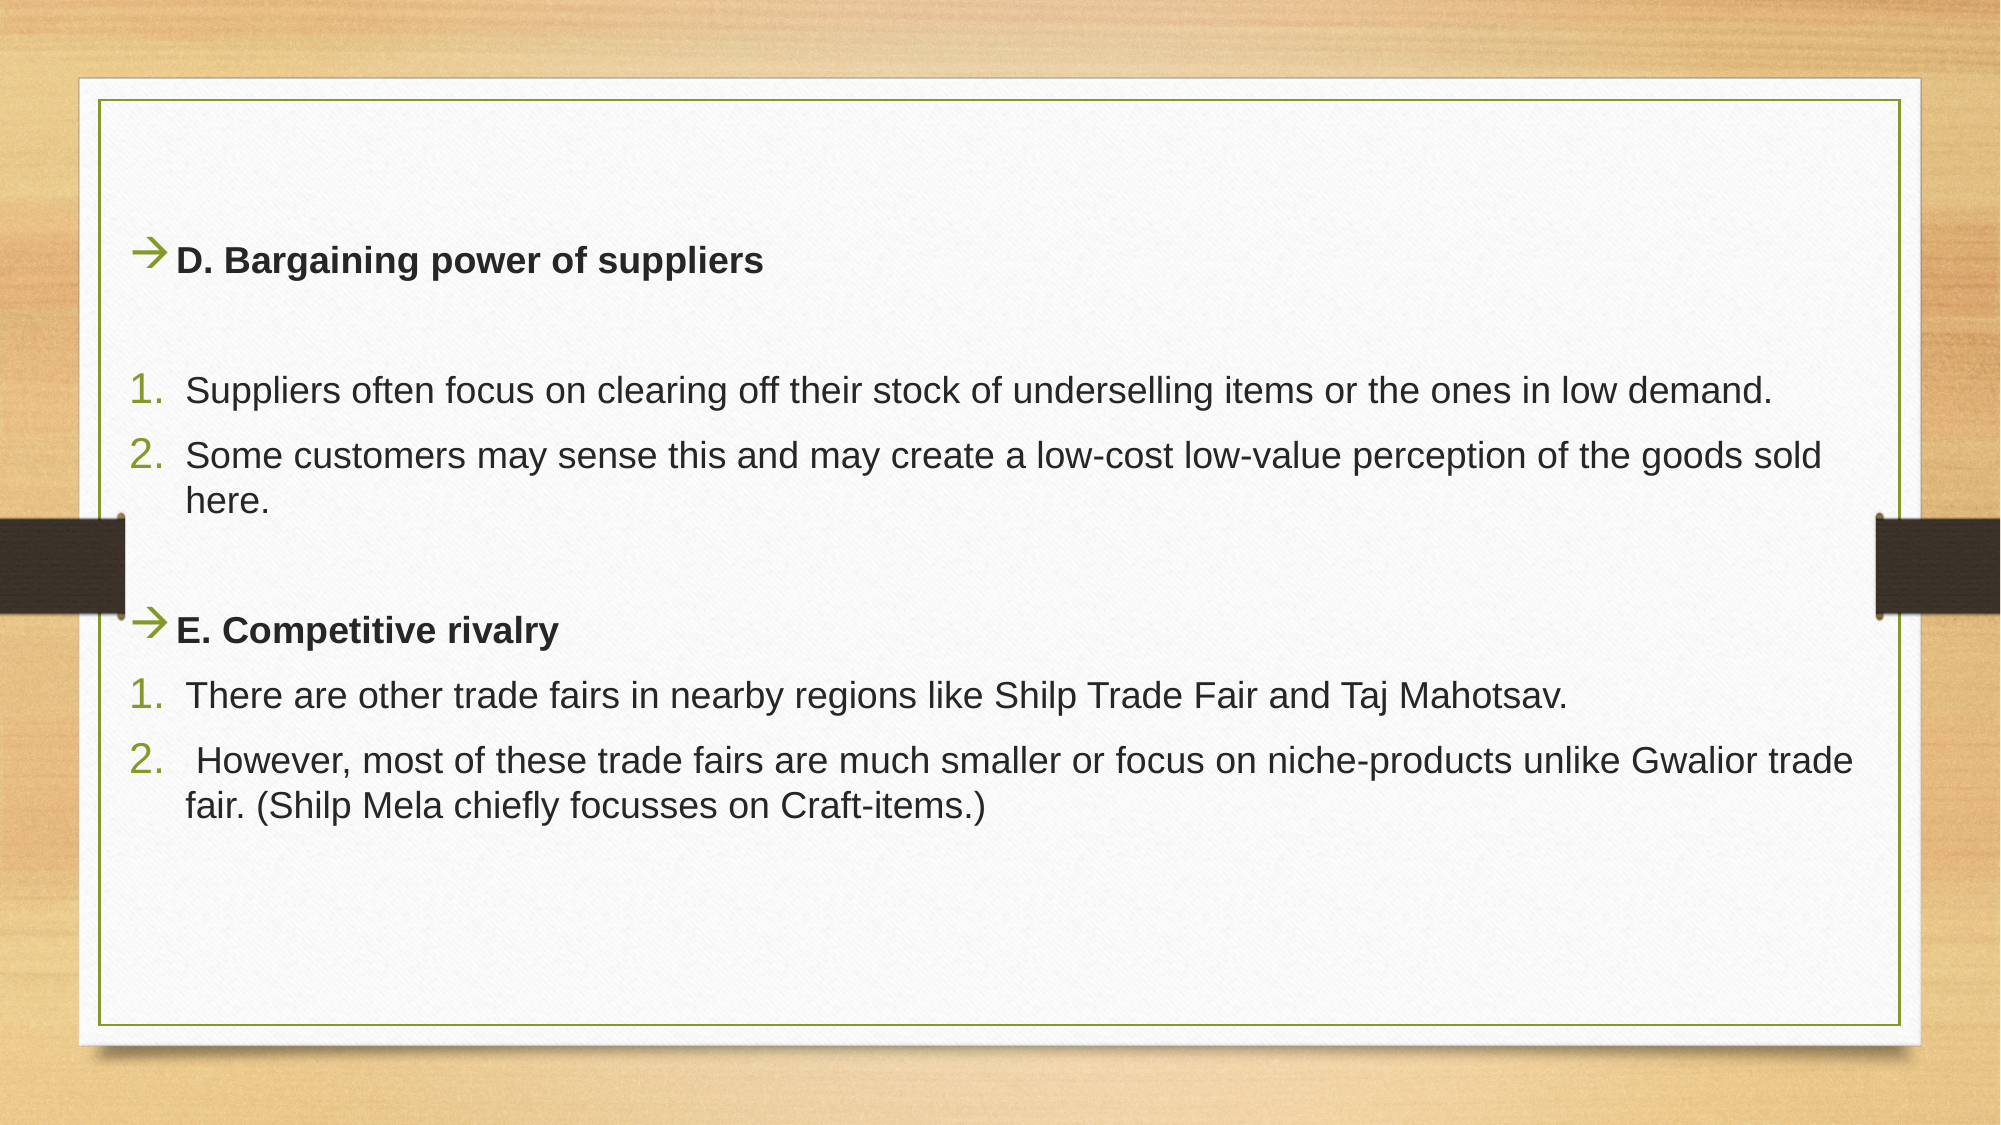

#
D. Bargaining power of suppliers

Suppliers often focus on clearing off their stock of underselling items or the ones in low demand.
Some customers may sense this and may create a low-cost low-value perception of the goods sold here.

E. Competitive rivalry
There are other trade fairs in nearby regions like Shilp Trade Fair and Taj Mahotsav.
 However, most of these trade fairs are much smaller or focus on niche-products unlike Gwalior trade fair. (Shilp Mela chiefly focusses on Craft-items.)